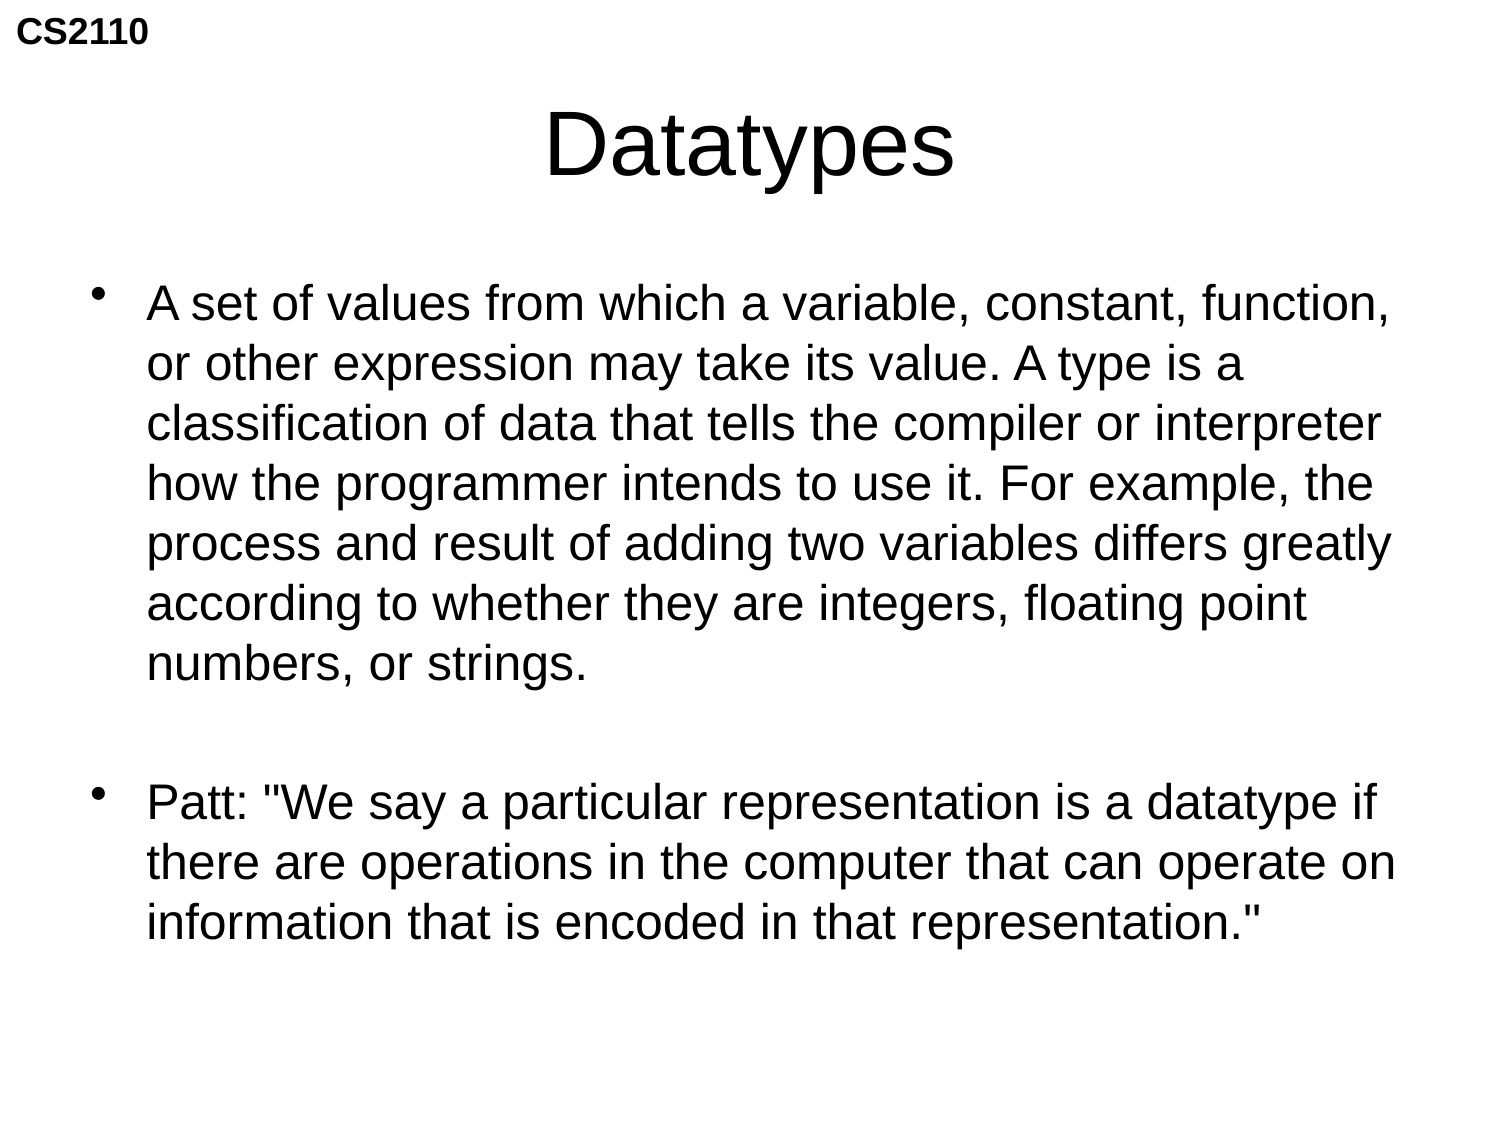

# Datatypes
A set of values from which a variable, constant, function, or other expression may take its value. A type is a classification of data that tells the compiler or interpreter how the programmer intends to use it. For example, the process and result of adding two variables differs greatly according to whether they are integers, floating point numbers, or strings.

Patt: "We say a particular representation is a datatype if there are operations in the computer that can operate on information that is encoded in that representation."